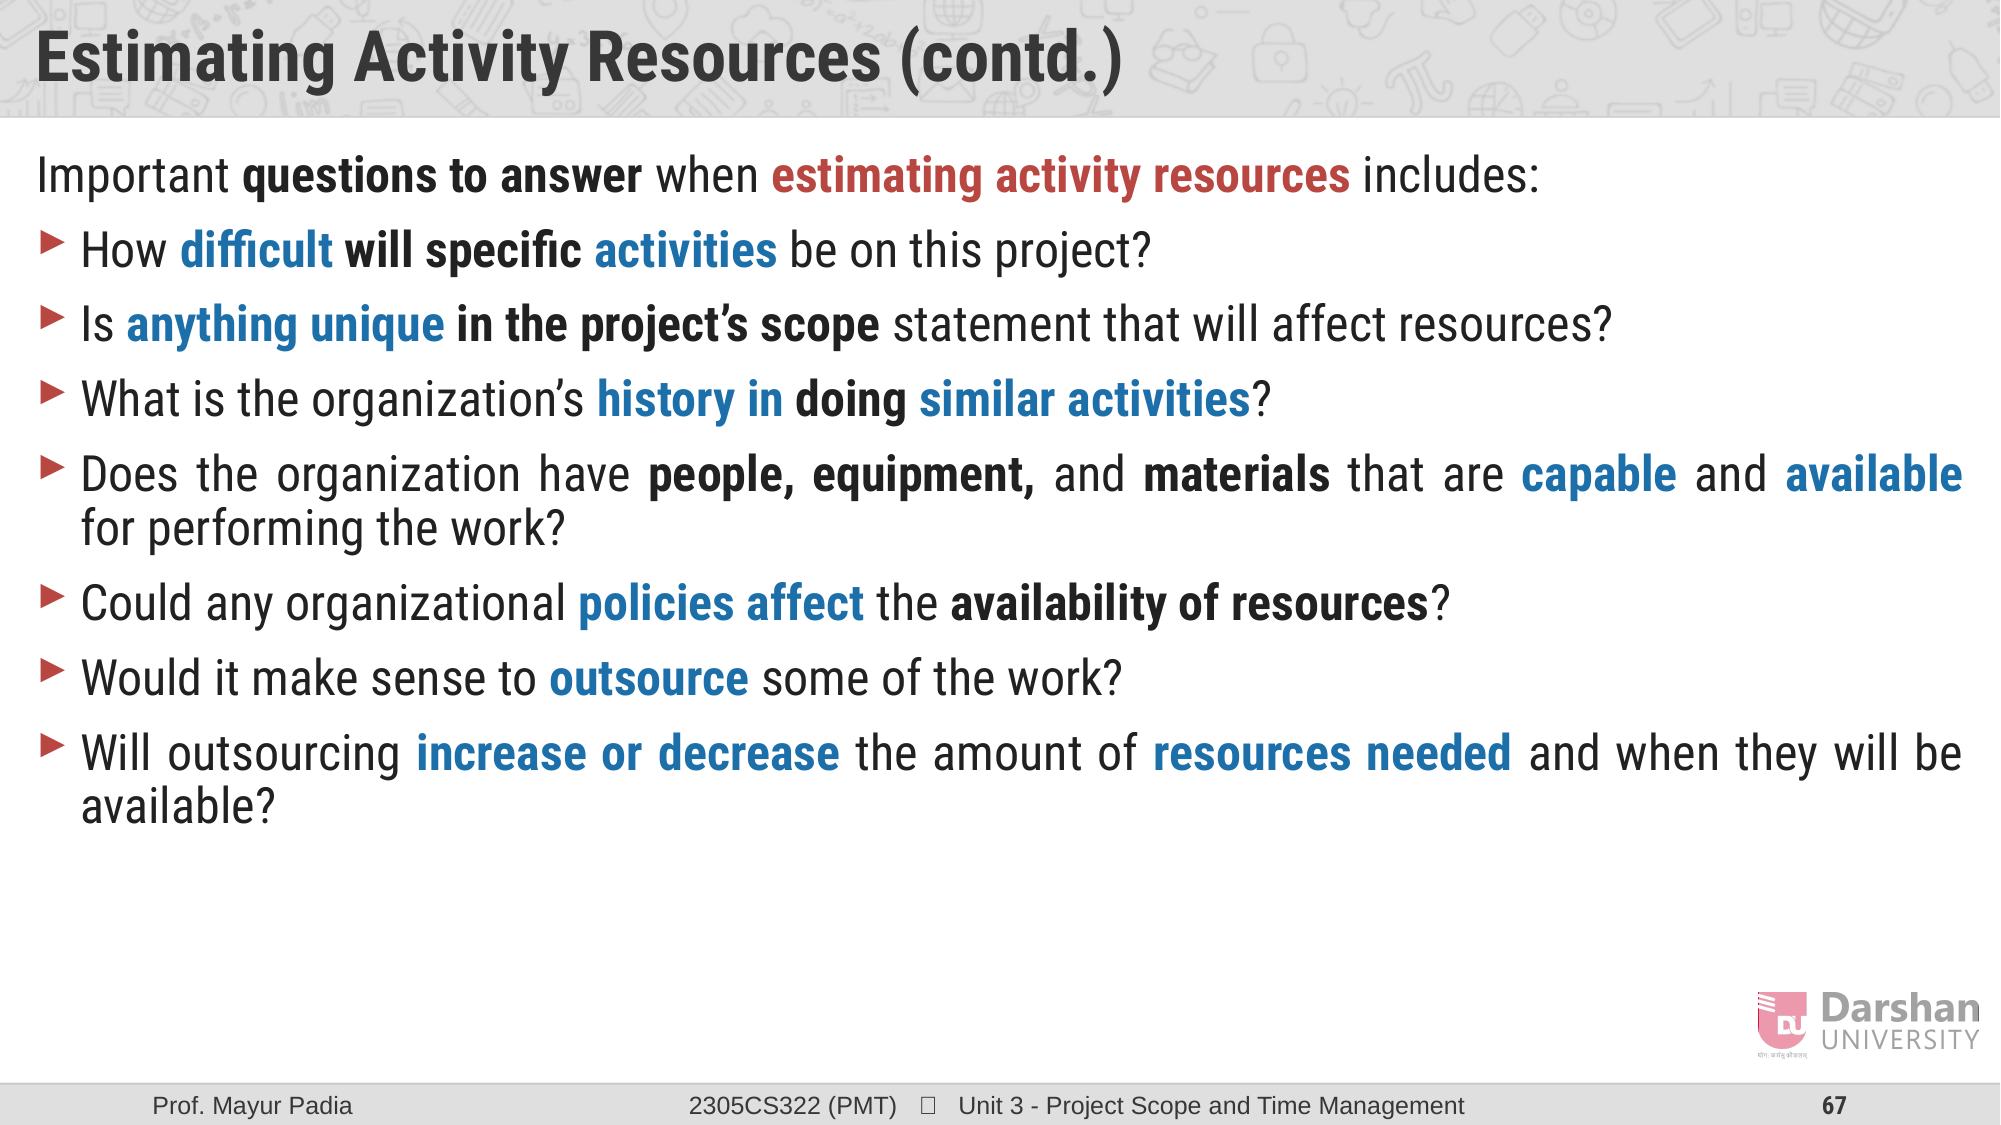

# Estimating Activity Resources (contd.)
Important questions to answer when estimating activity resources includes:
How difficult will specific activities be on this project?
Is anything unique in the project’s scope statement that will affect resources?
What is the organization’s history in doing similar activities?
Does the organization have people, equipment, and materials that are capable and available for performing the work?
Could any organizational policies affect the availability of resources?
Would it make sense to outsource some of the work?
Will outsourcing increase or decrease the amount of resources needed and when they will be available?